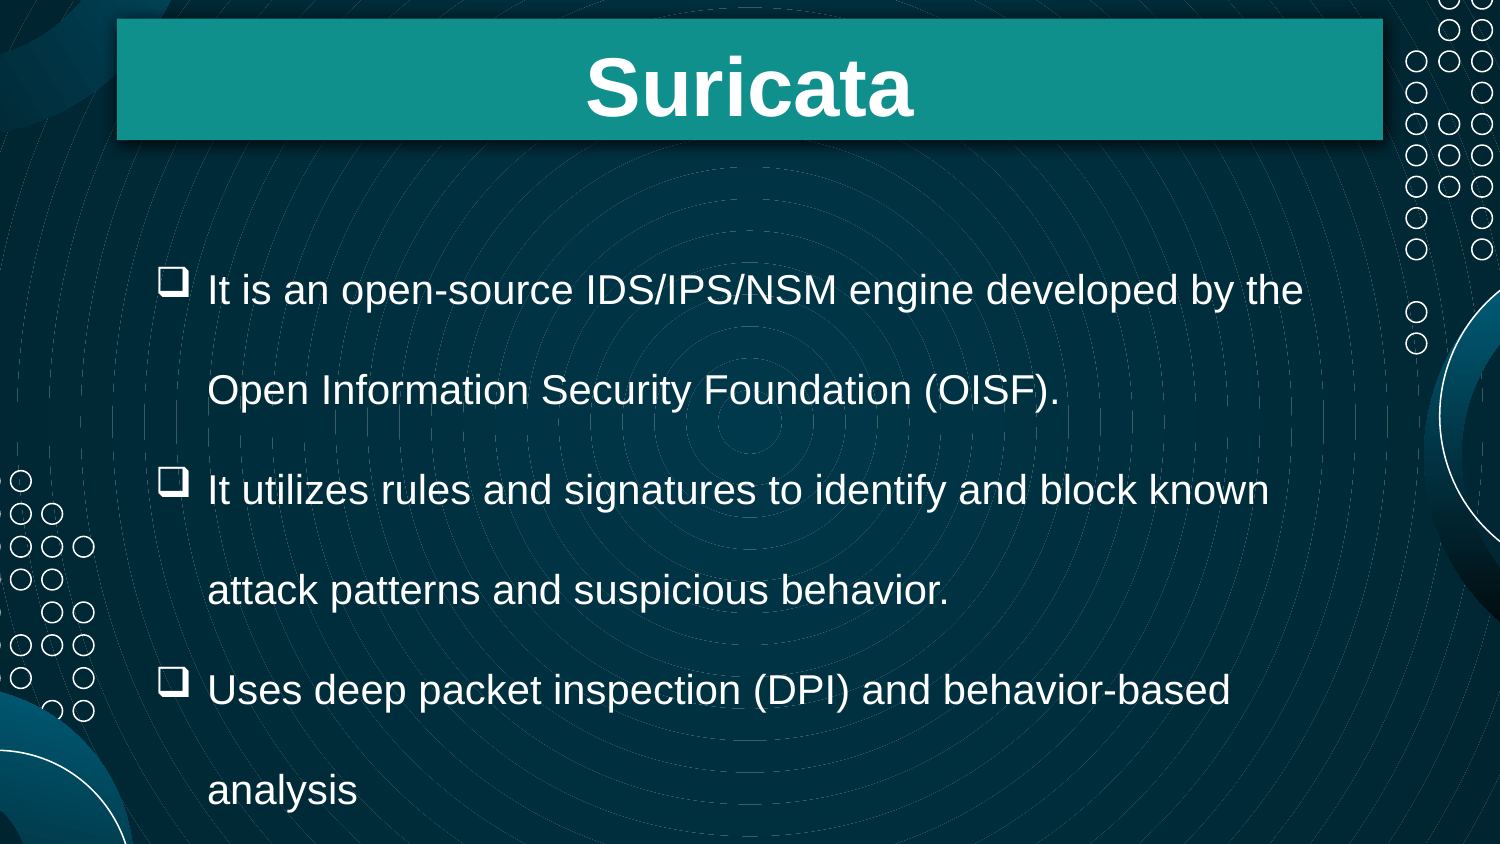

# Suricata

It is an open-source IDS/IPS/NSM engine developed by the Open Information Security Foundation (OISF).
It utilizes rules and signatures to identify and block known attack patterns and suspicious behavior.
Uses deep packet inspection (DPI) and behavior-based analysis